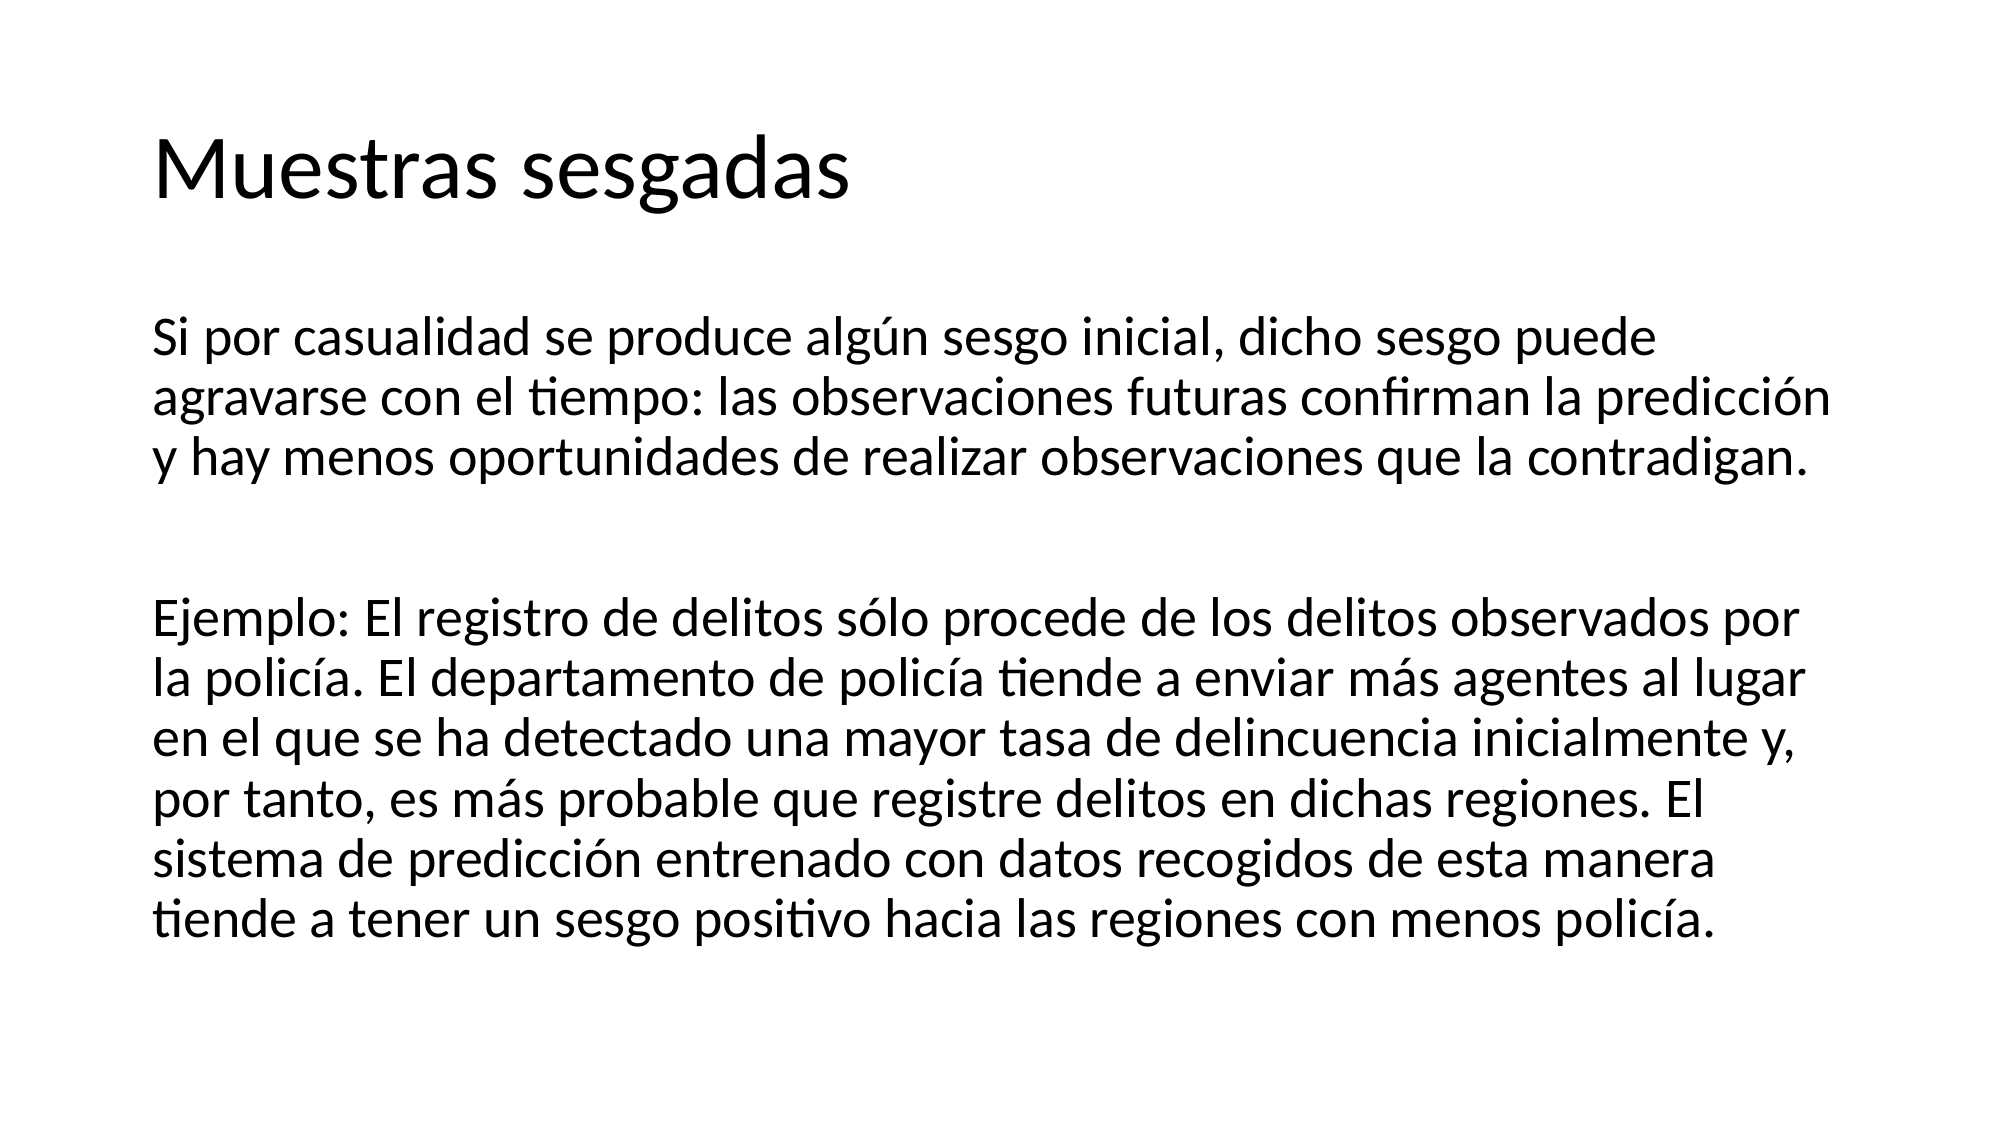

# Muestras sesgadas
Si por casualidad se produce algún sesgo inicial, dicho sesgo puede agravarse con el tiempo: las observaciones futuras confirman la predicción y hay menos oportunidades de realizar observaciones que la contradigan.

Ejemplo: El registro de delitos sólo procede de los delitos observados por la policía. El departamento de policía tiende a enviar más agentes al lugar en el que se ha detectado una mayor tasa de delincuencia inicialmente y, por tanto, es más probable que registre delitos en dichas regiones. El sistema de predicción entrenado con datos recogidos de esta manera tiende a tener un sesgo positivo hacia las regiones con menos policía.